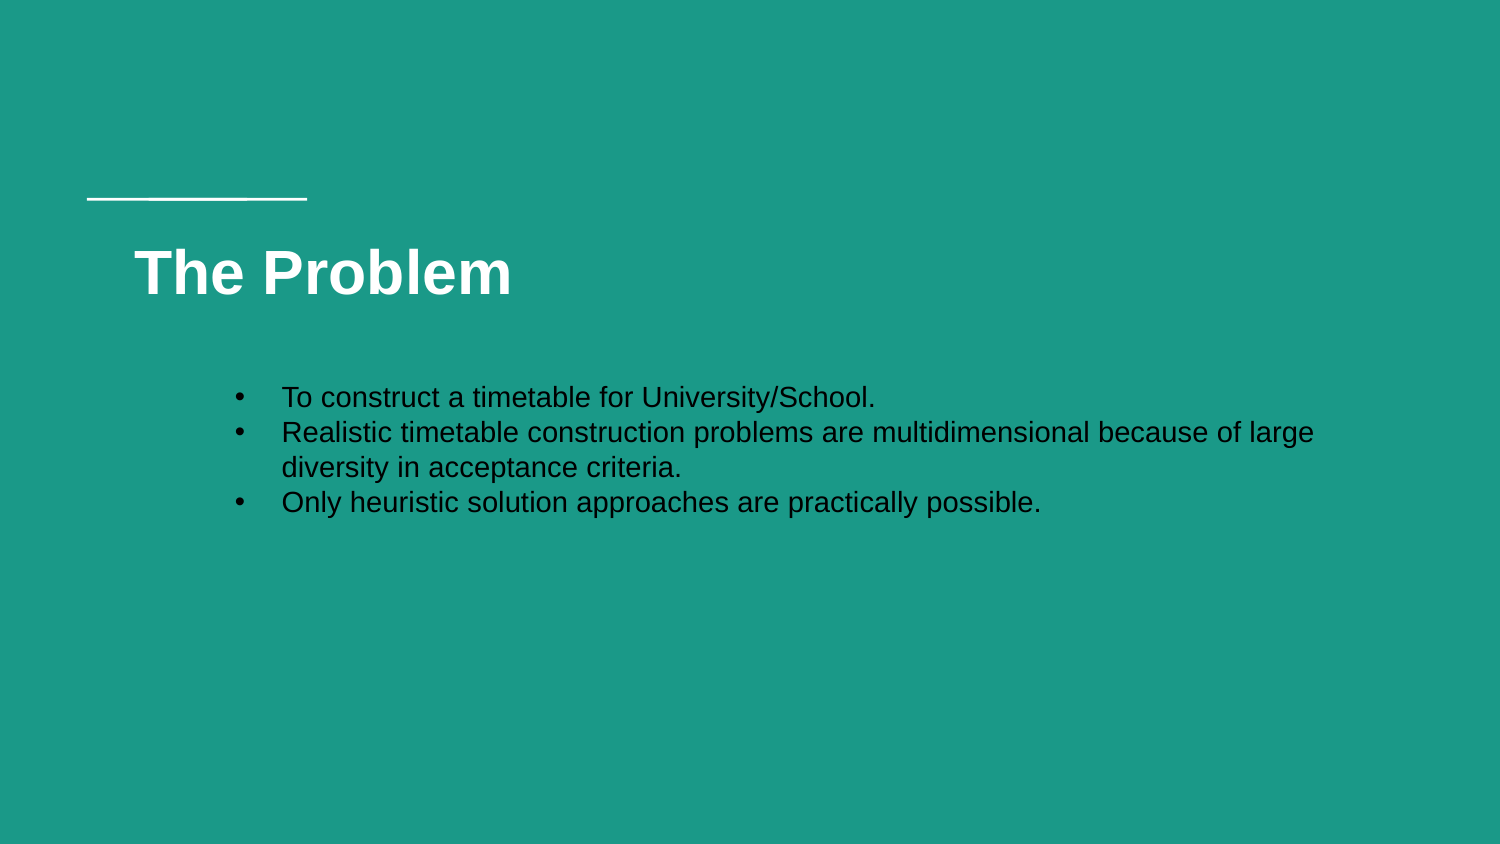

# The Problem
To construct a timetable for University/School.
Realistic timetable construction problems are multidimensional because of large diversity in acceptance criteria.
Only heuristic solution approaches are practically possible.